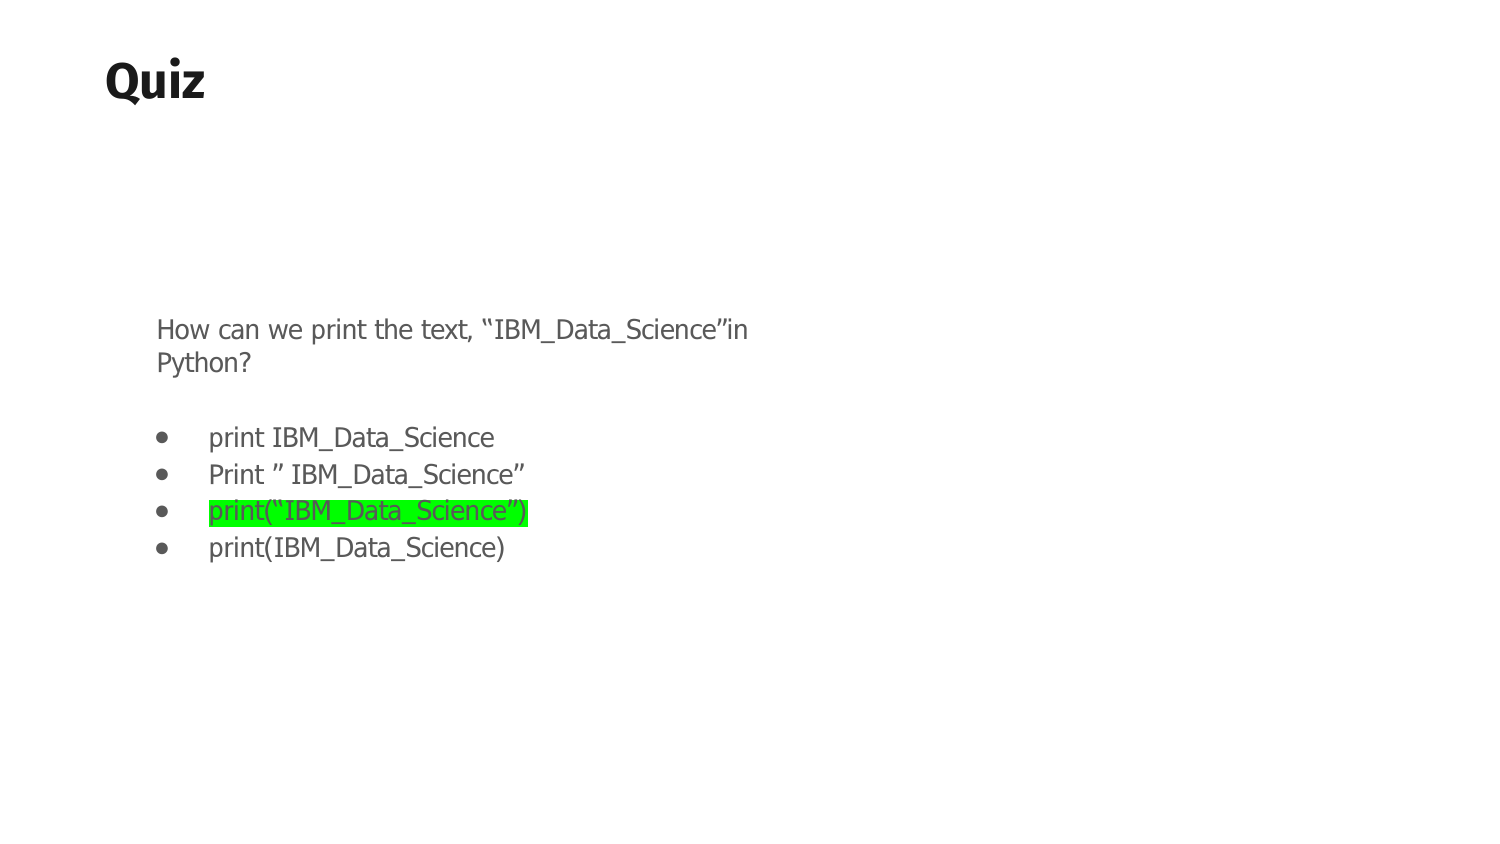

# Quiz
How can we print the text, “IBM_Data_Science”in Python?

print IBM_Data_Science
Print ” IBM_Data_Science”
print(“IBM_Data_Science”)
print(IBM_Data_Science)
19